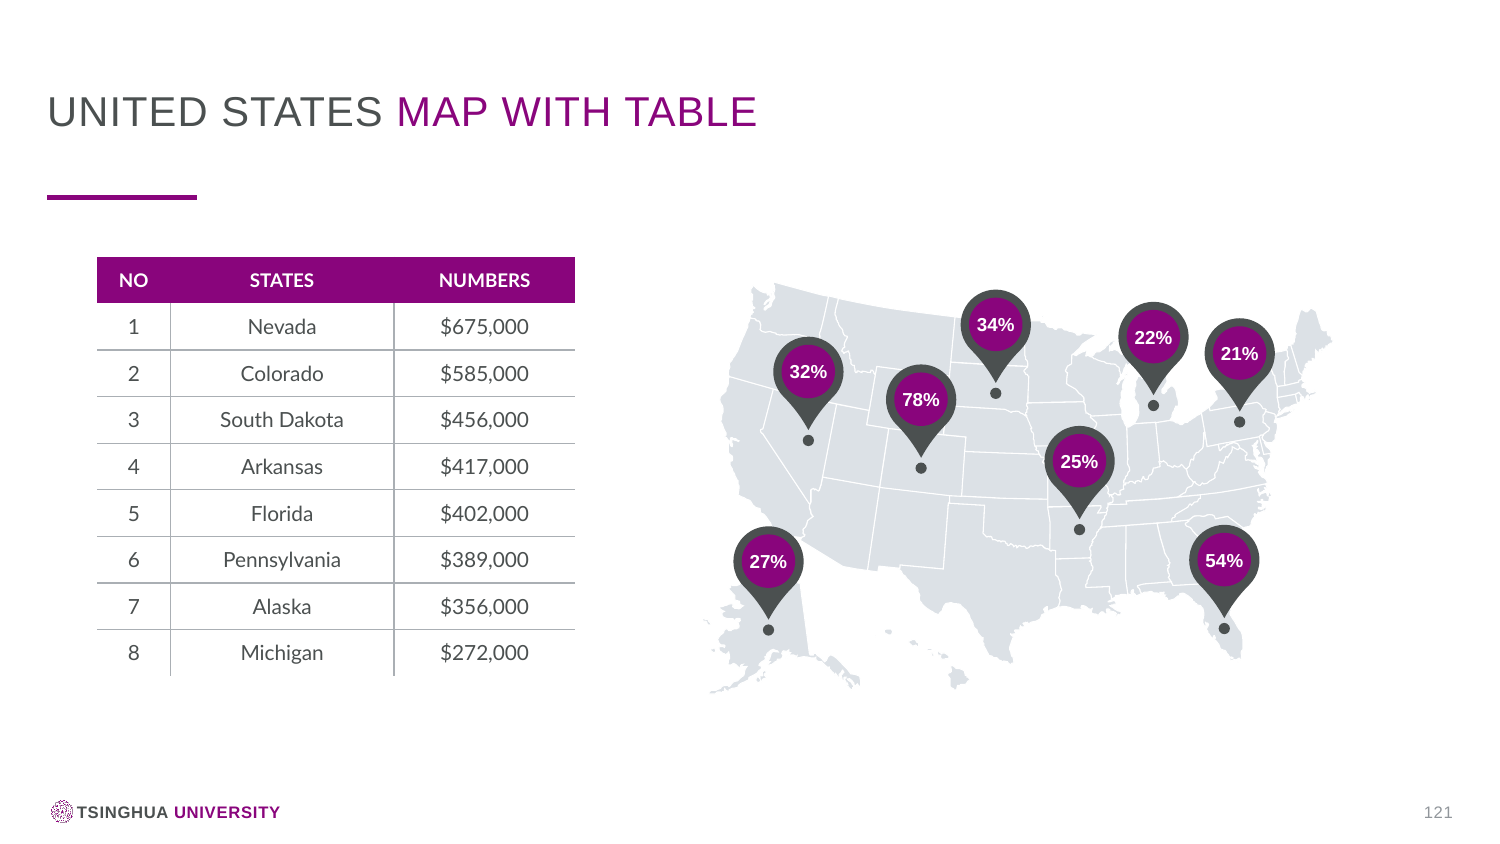

United states map with table

| NO | STATES | NUMBERS |
| --- | --- | --- |
| 1 | Nevada | $675,000 |
| 2 | Colorado | $585,000 |
| 3 | South Dakota | $456,000 |
| 4 | Arkansas | $417,000 |
| 5 | Florida | $402,000 |
| 6 | Pennsylvania | $389,000 |
| 7 | Alaska | $356,000 |
| 8 | Michigan | $272,000 |

34%

22%

21%

32%

78%

25%

54%

27%